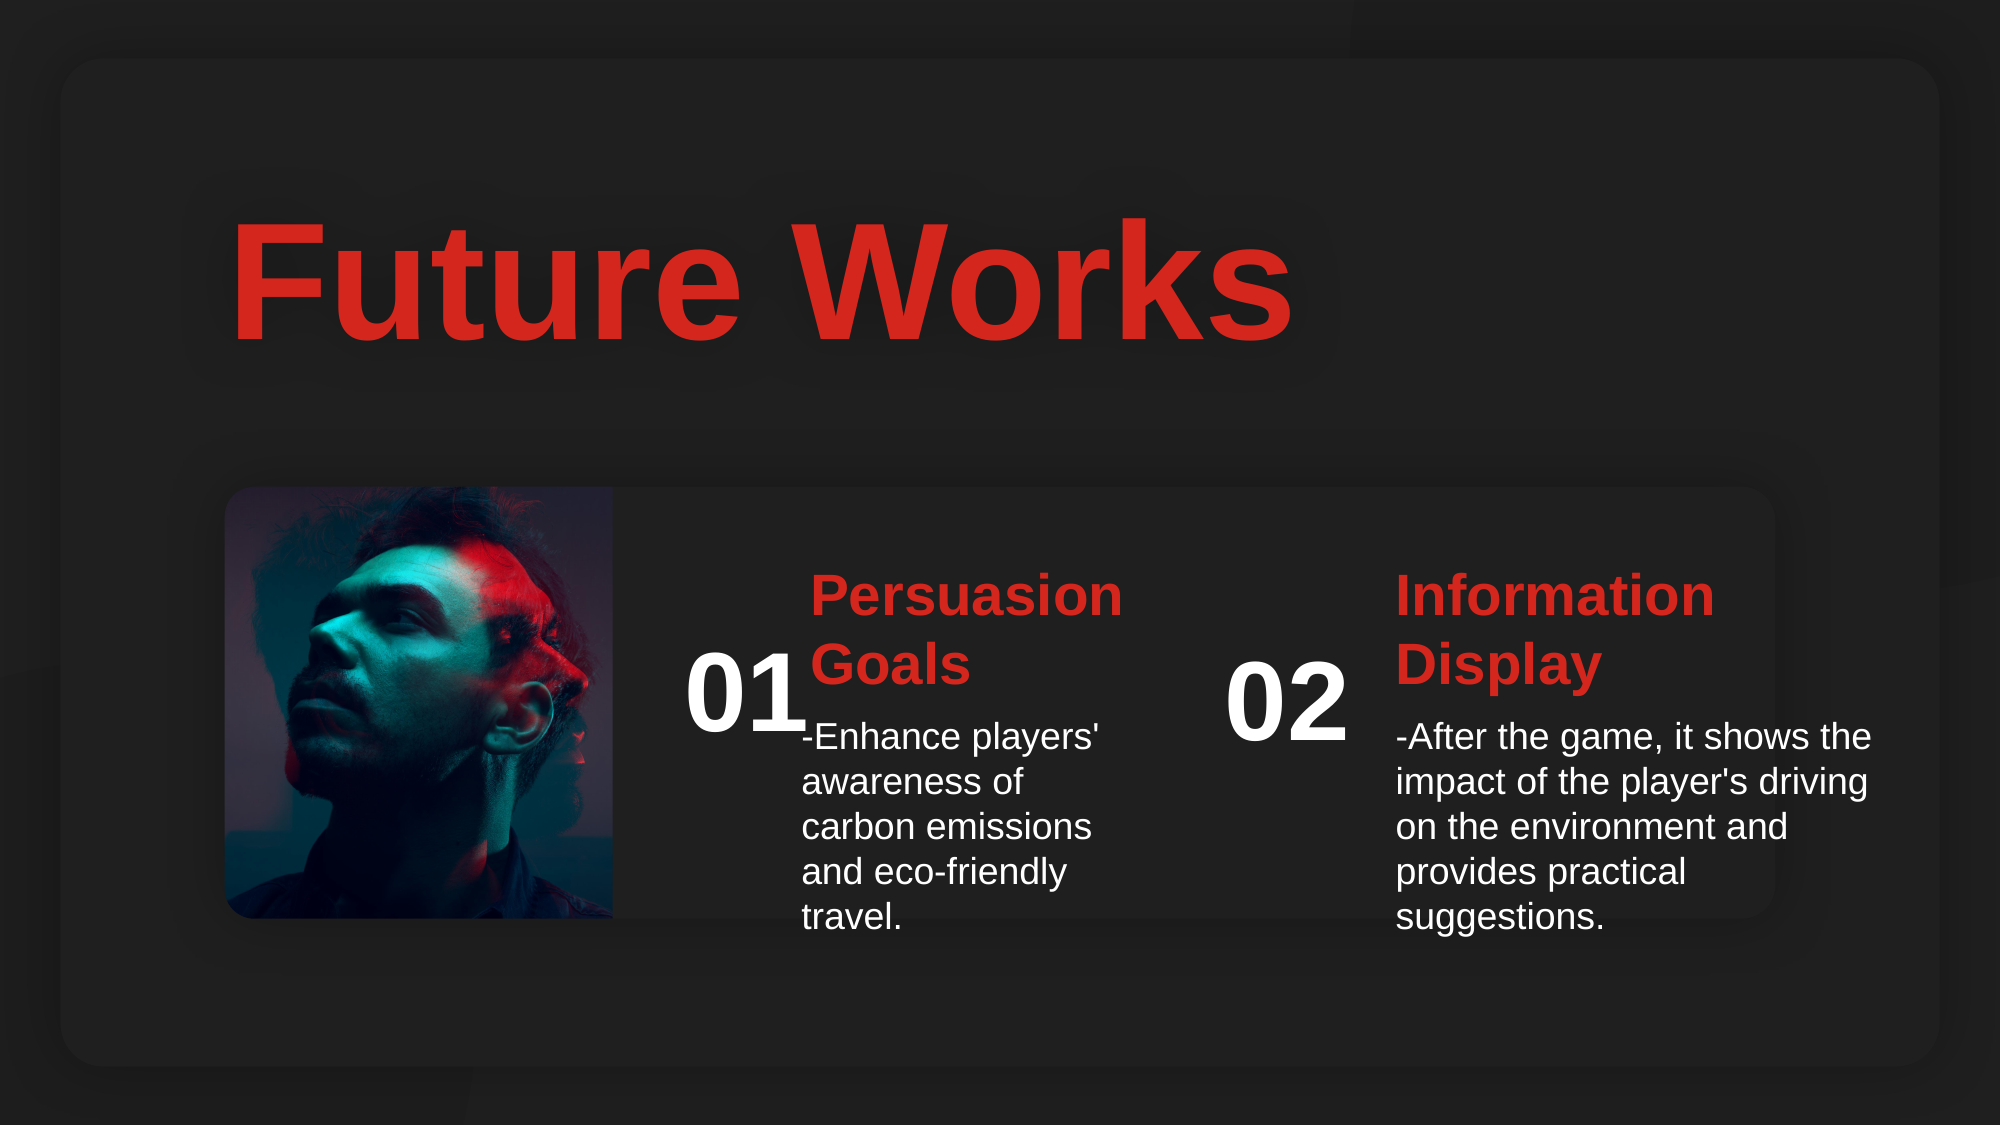

Future Works

Persuasion Goals

Information Display

01
02

-Enhance players' awareness of carbon emissions and eco-friendly travel.
-After the game, it shows the impact of the player's driving on the environment and provides practical suggestions.